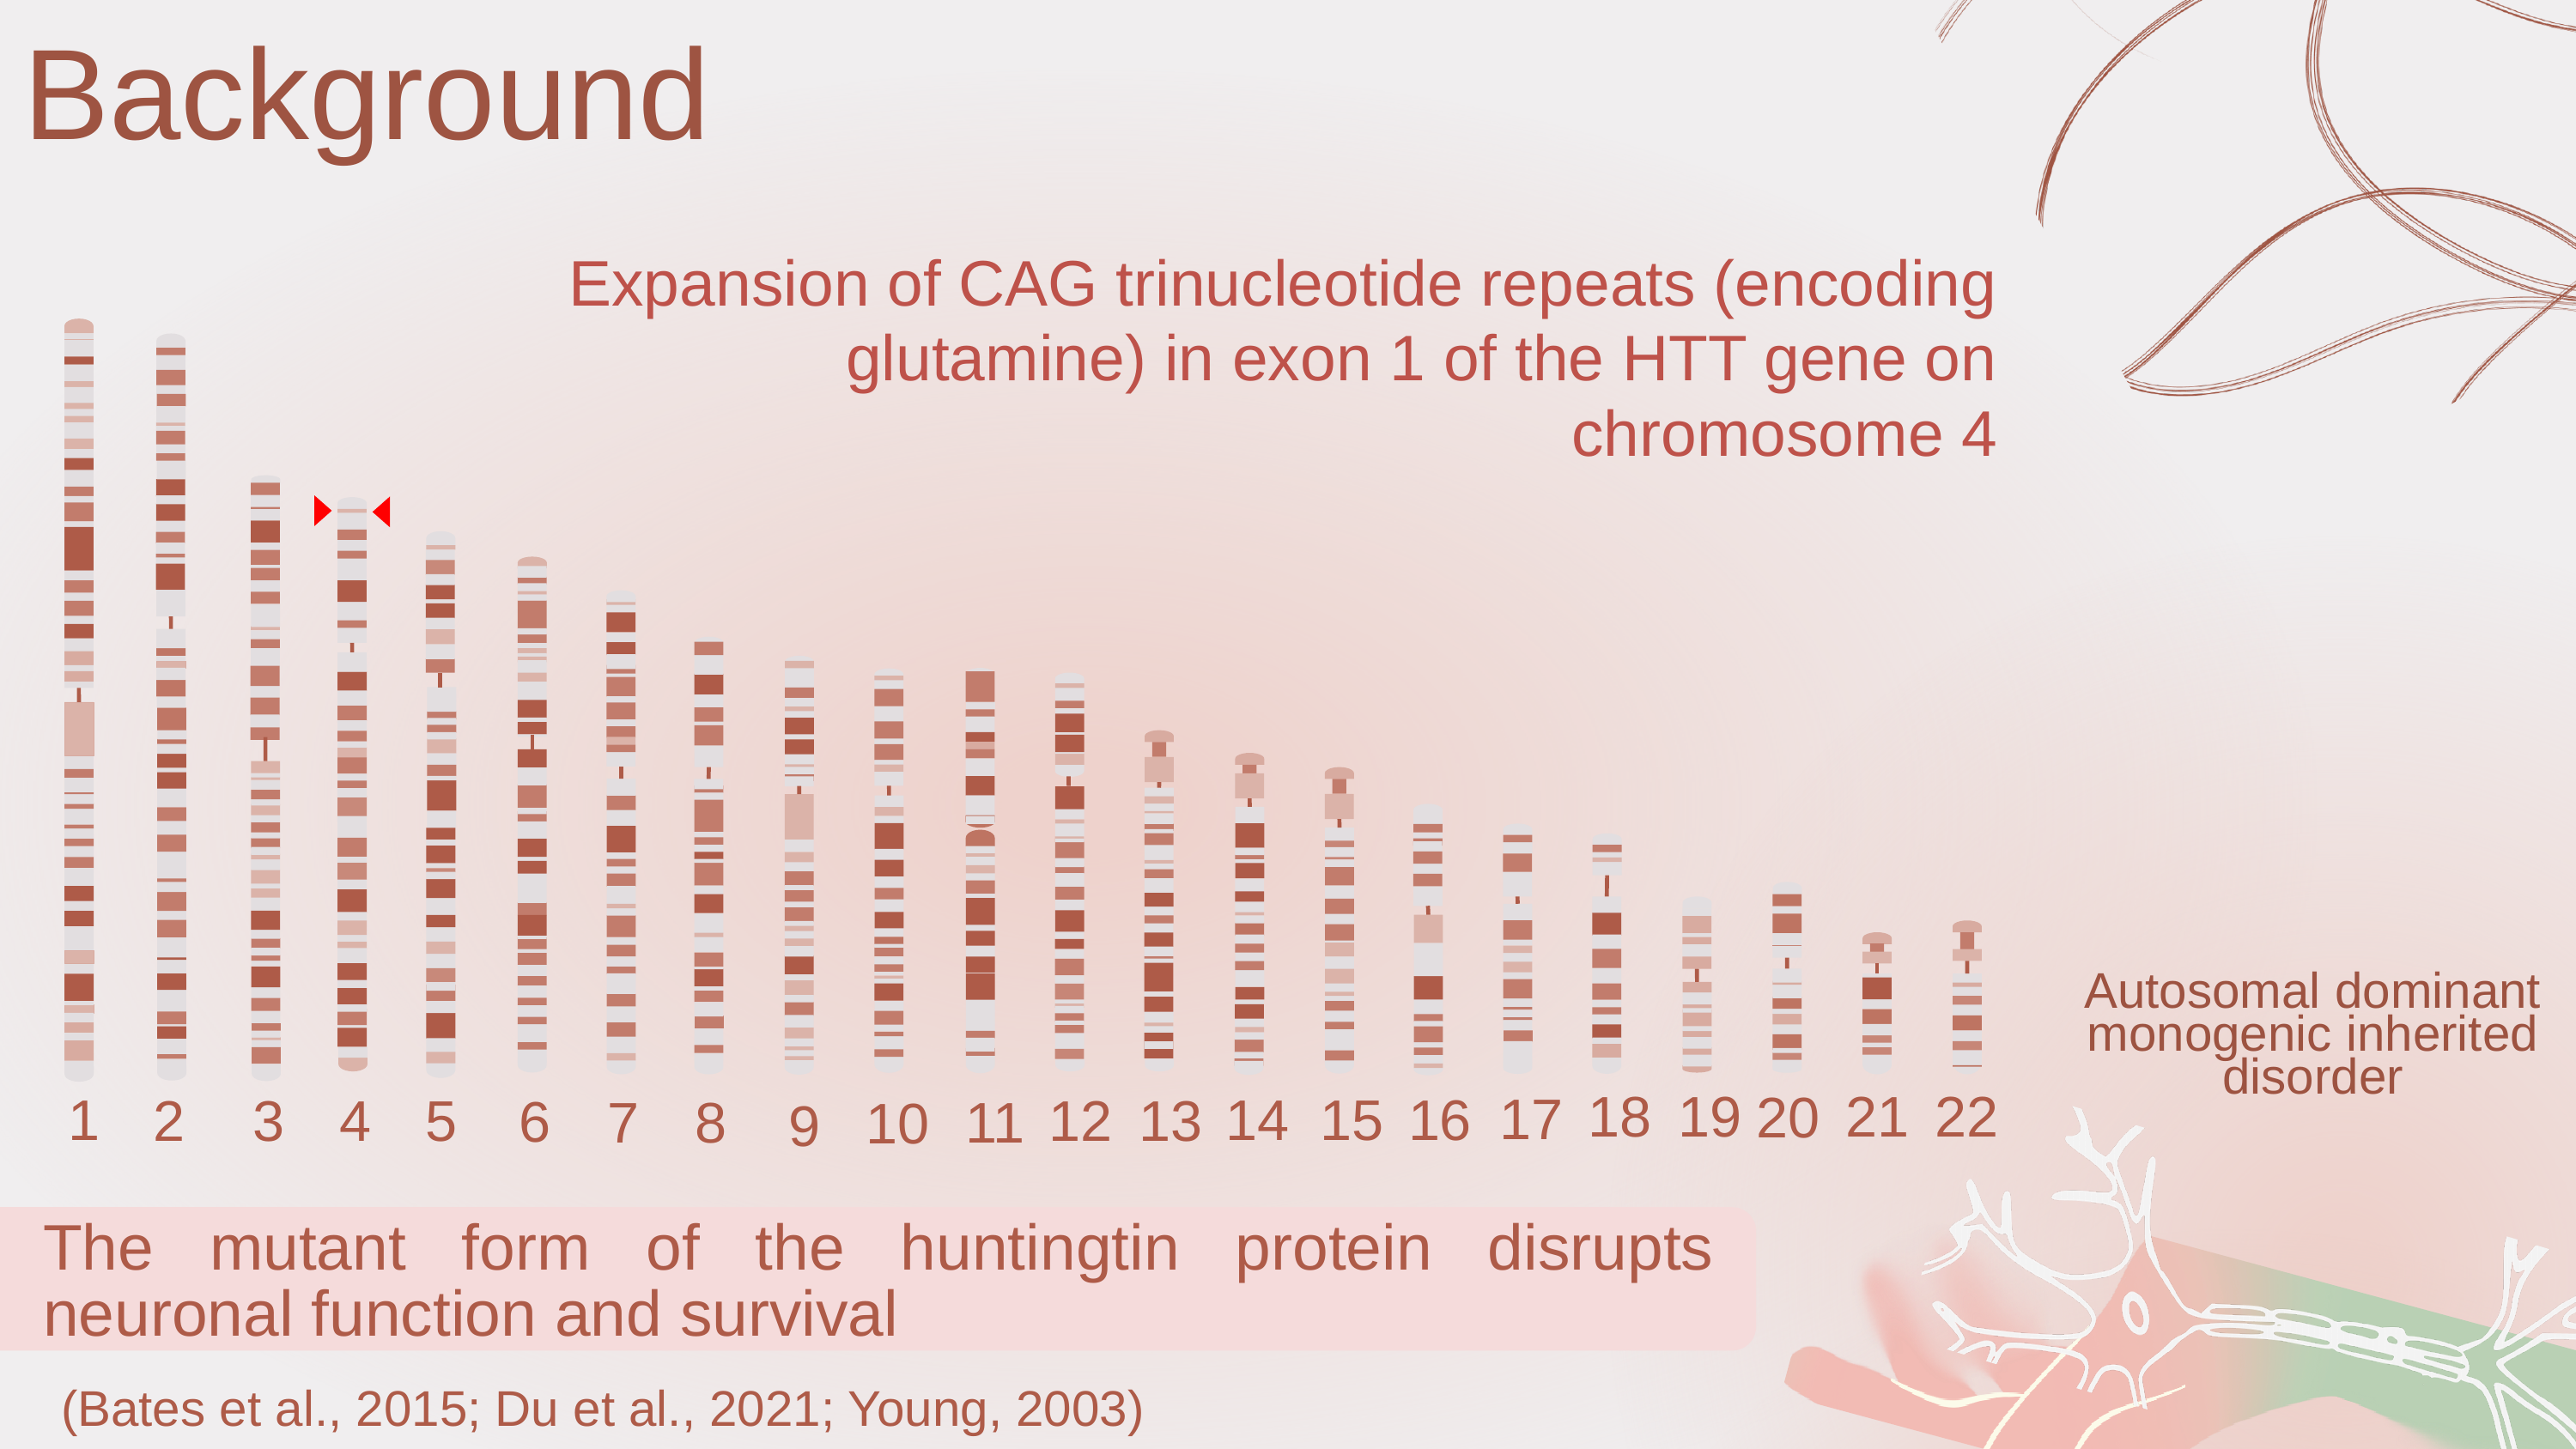

Background

Expansion of CAG trinucleotide repeats (encoding glutamine) in exon 1 of the HTT gene on chromosome 4

Autosomal dominant monogenic inherited disorder
21
22
18
19
20
17
15
16
14
1
2
3
4
5
12
13
6
11
8
7
10
9

The mutant form of the huntingtin protein disrupts neuronal function and survival

(Bates et al., 2015; Du et al., 2021; Young, 2003)
Between 36-39 CAG repeats is associated with symptom onset between the ages of 35 and 45.

Wild type

Huntington disease

Repeat expansion over time
Striatal neuron degeneration